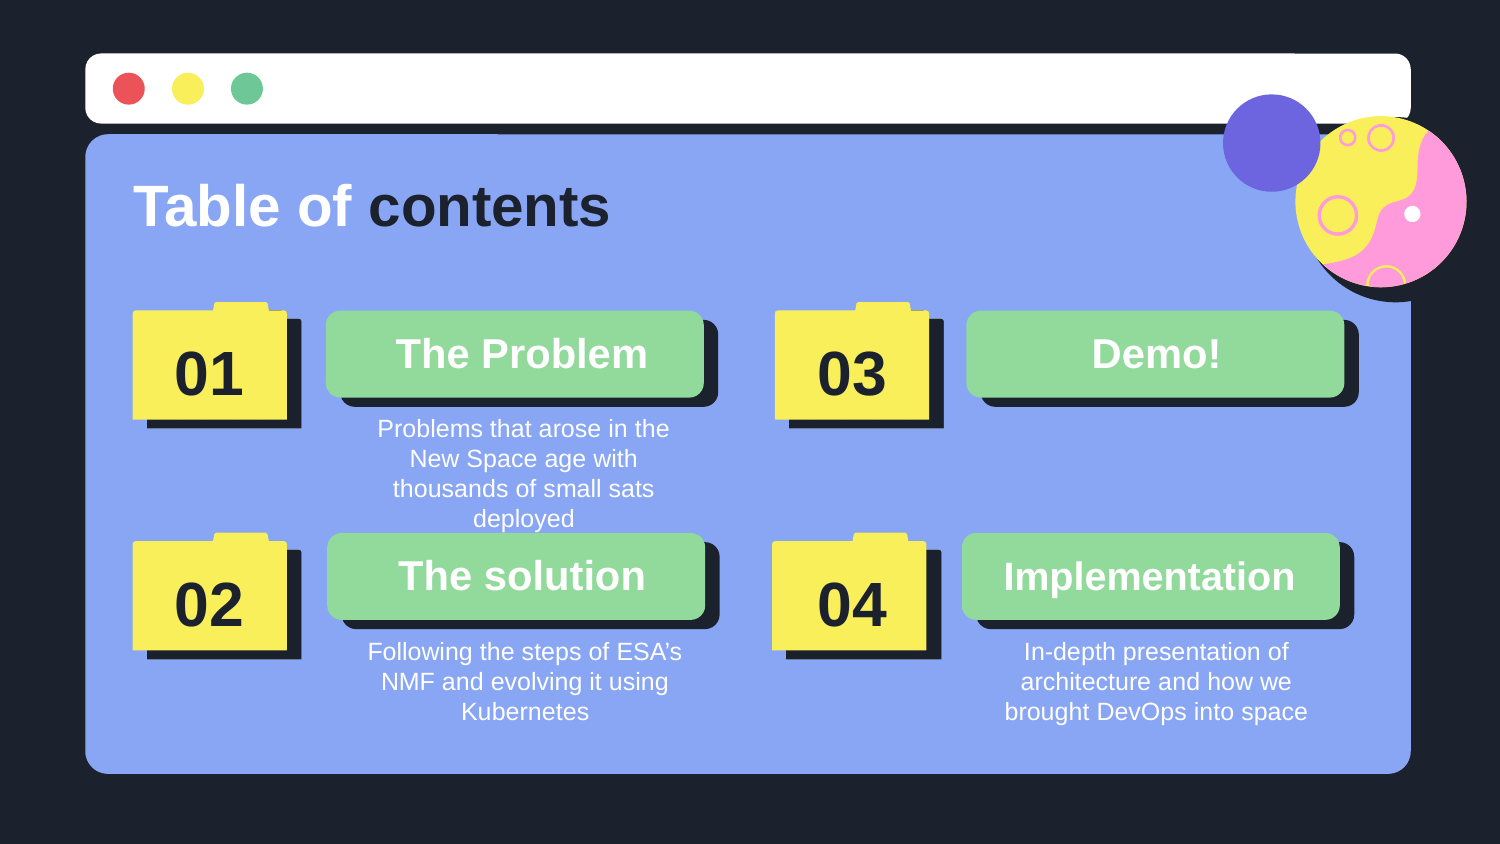

Table of contents

01
03
# The Problem
Demo!
Problems that arose in the New Space age with thousands of small sats deployed

Implementation
The solution
04
02
Following the steps of ESA’s NMF and evolving it using Kubernetes
In-depth presentation of architecture and how we brought DevOps into space